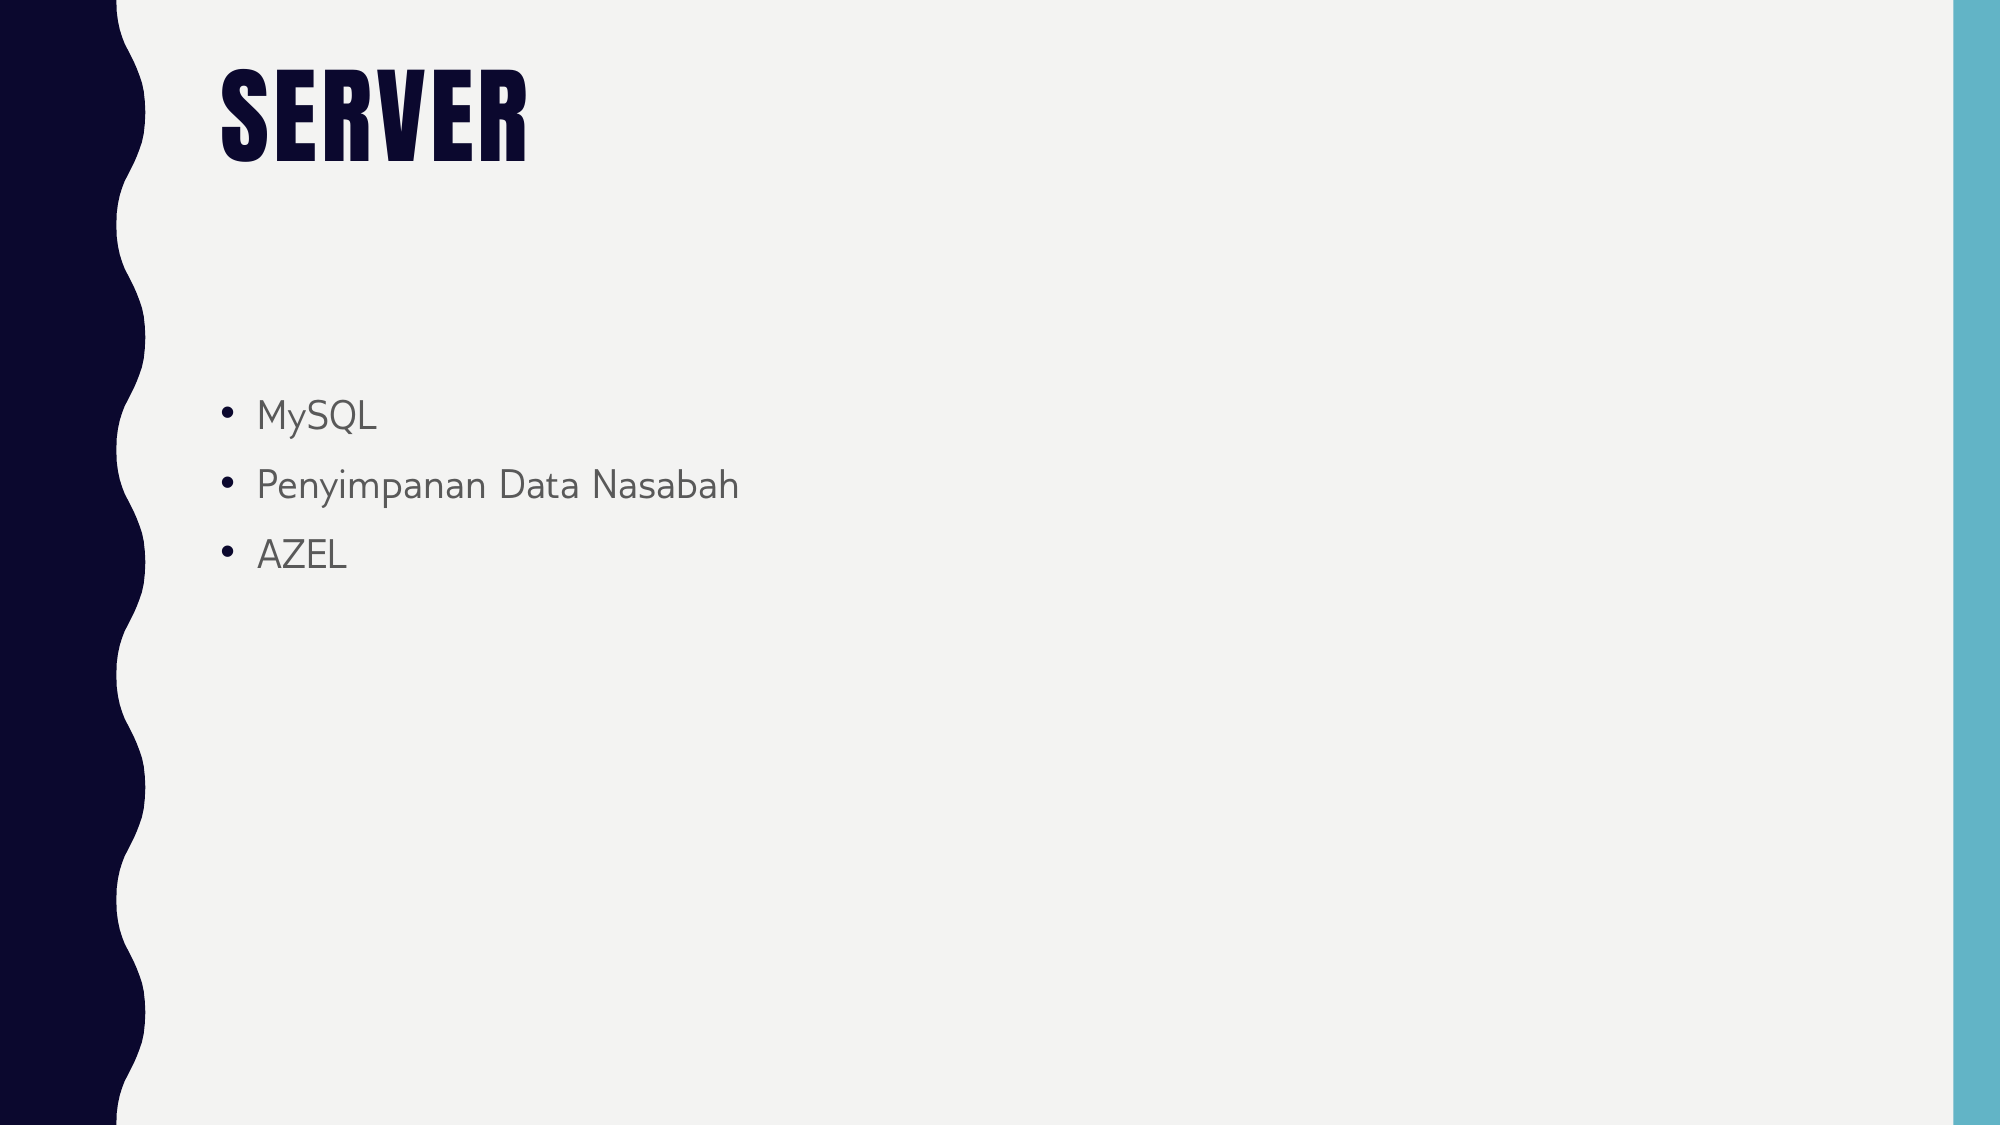

# SERVER
MySQL
Penyimpanan Data Nasabah
AZEL